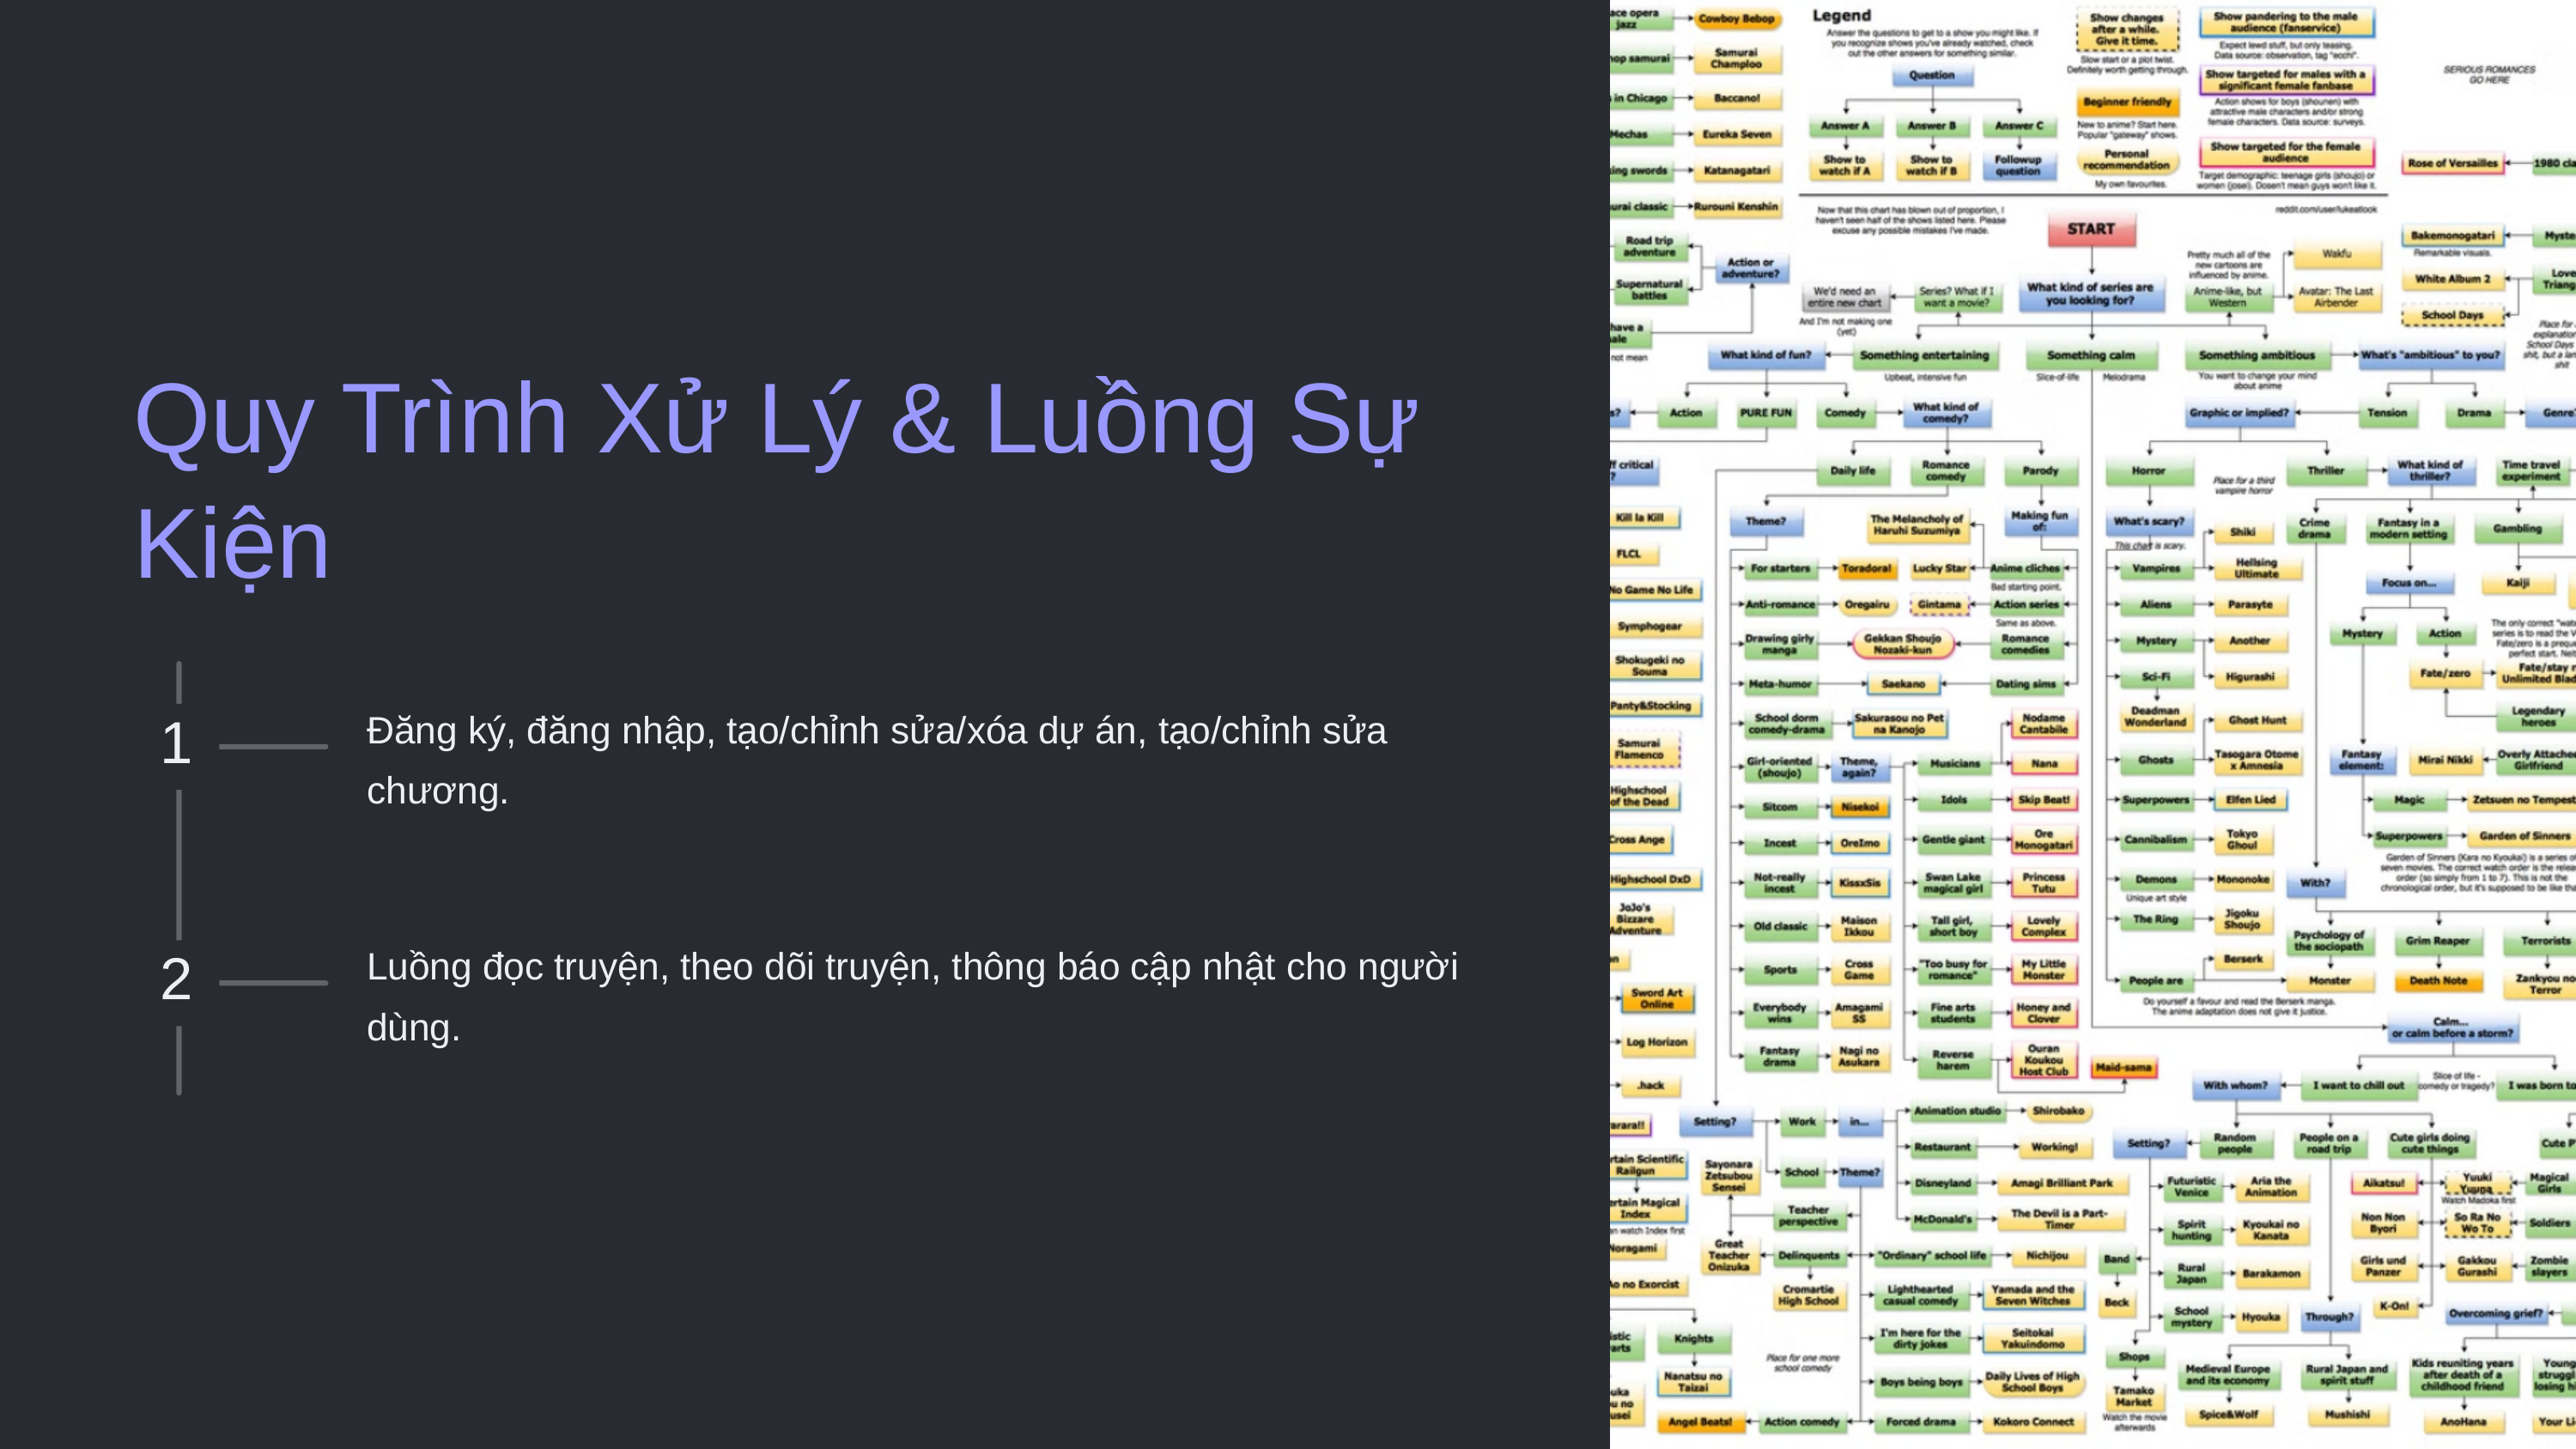

Quy Trình Xử Lý & Luồng Sự Kiện

Đăng ký, đăng nhập, tạo/chỉnh sửa/xóa dự án, tạo/chỉnh sửa chương.

1

Luồng đọc truyện, theo dõi truyện, thông báo cập nhật cho người dùng.

2